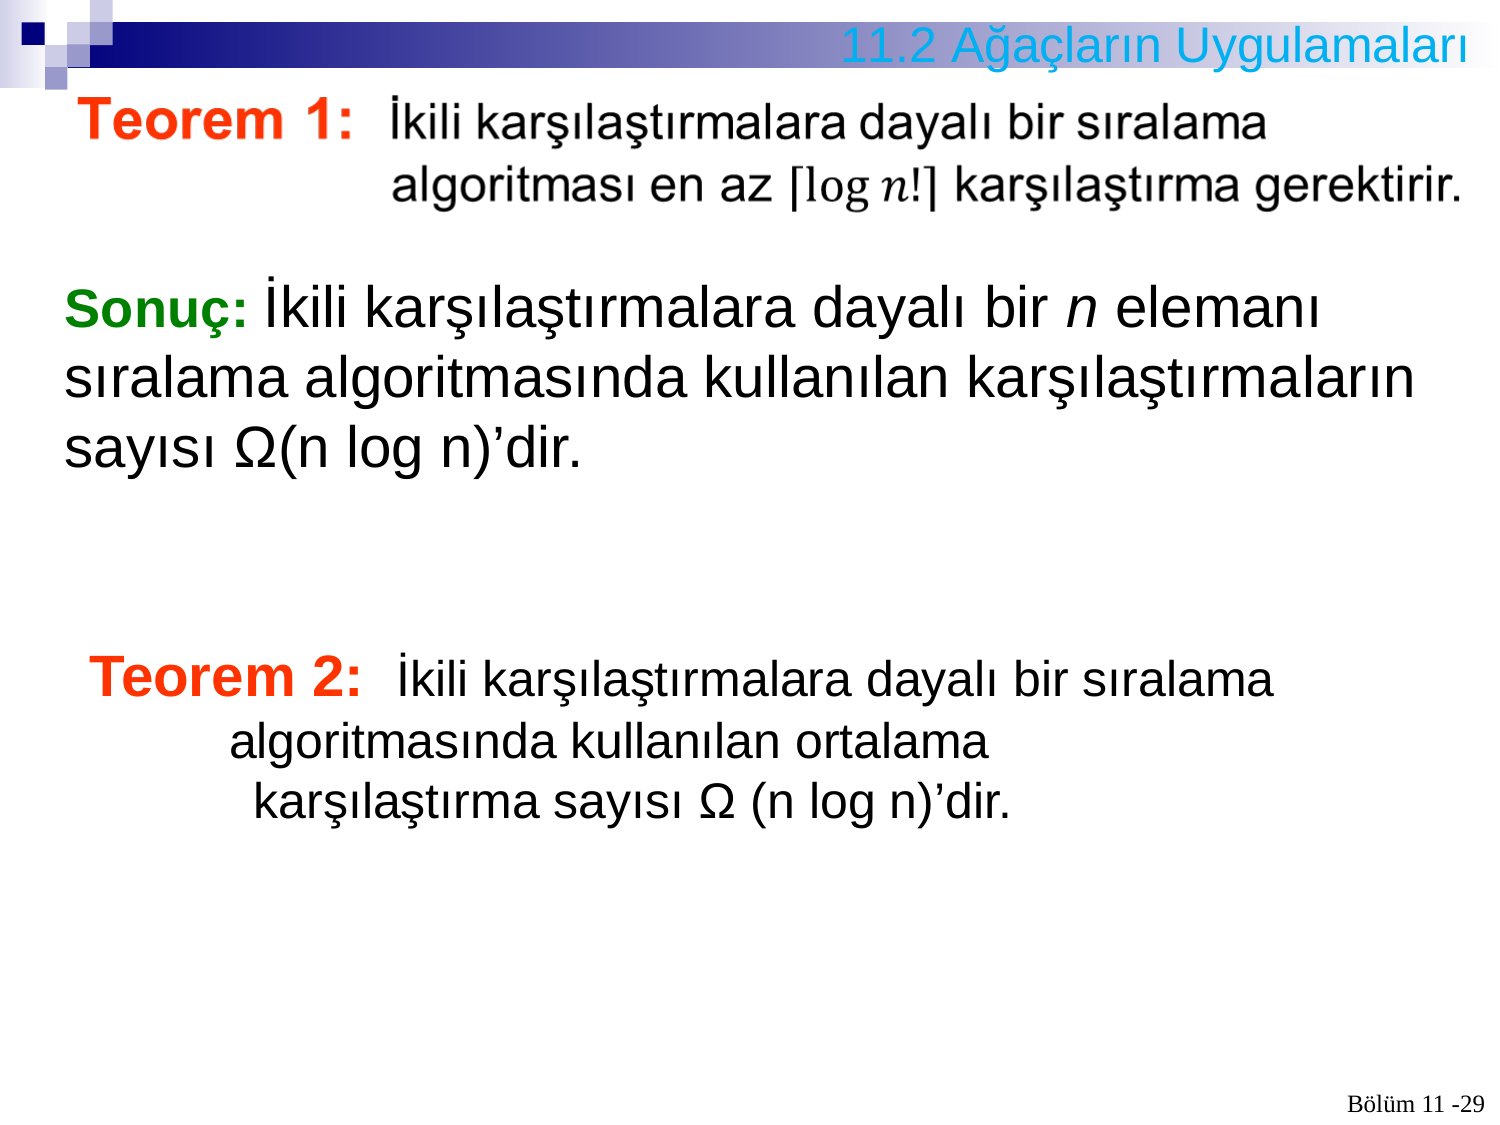

# 11.2 Ağaçların Uygulamaları

Sonuç: İkili karşılaştırmalara dayalı bir n elemanı sıralama algoritmasında kullanılan karşılaştırma­ların sayısı Ω(n log n)’dir.
Teorem 2:  İkili karşılaştırmalara dayalı bir sıralama 		            algoritmasında kullanılan ortalama              	  		 karşılaştırma sayısı Ω (n log n)’dir.

Bölüm 11 -29